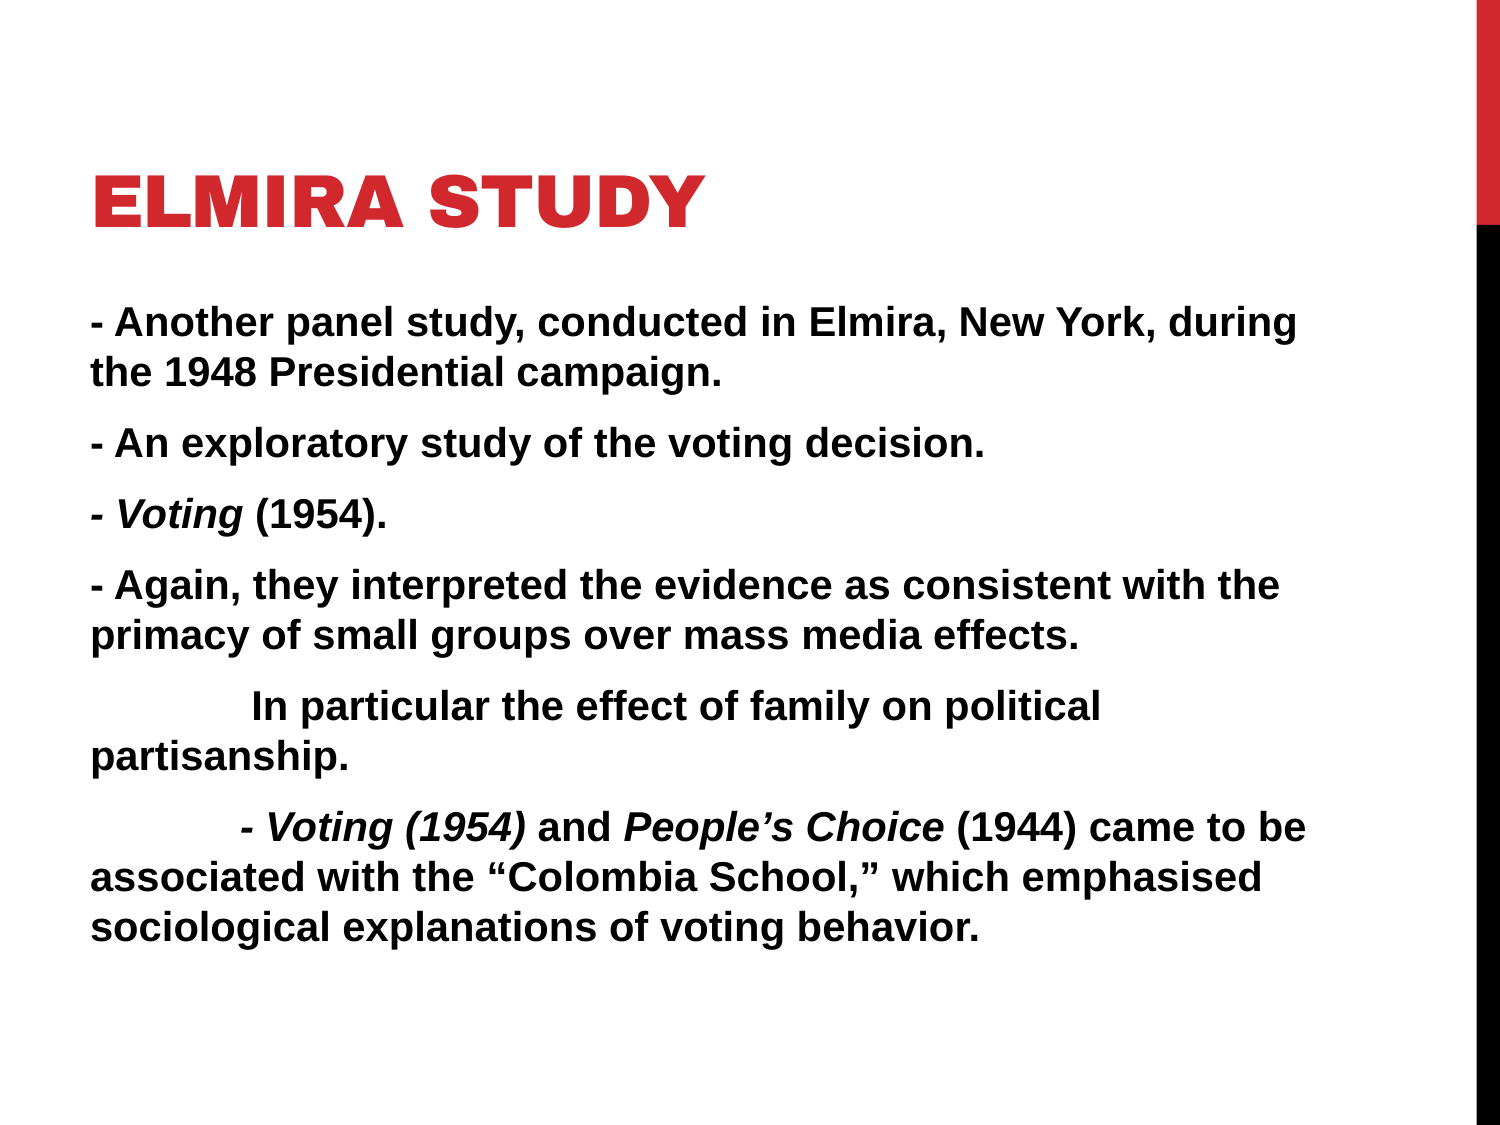

# Elmira Study
- Another panel study, conducted in Elmira, New York, during the 1948 Presidential campaign.
- An exploratory study of the voting decision.
- Voting (1954).
- Again, they interpreted the evidence as consistent with the primacy of small groups over mass media effects.
	 In particular the effect of family on political partisanship.
	- Voting (1954) and People’s Choice (1944) came to be associated with the “Colombia School,” which emphasised sociological explanations of voting behavior.